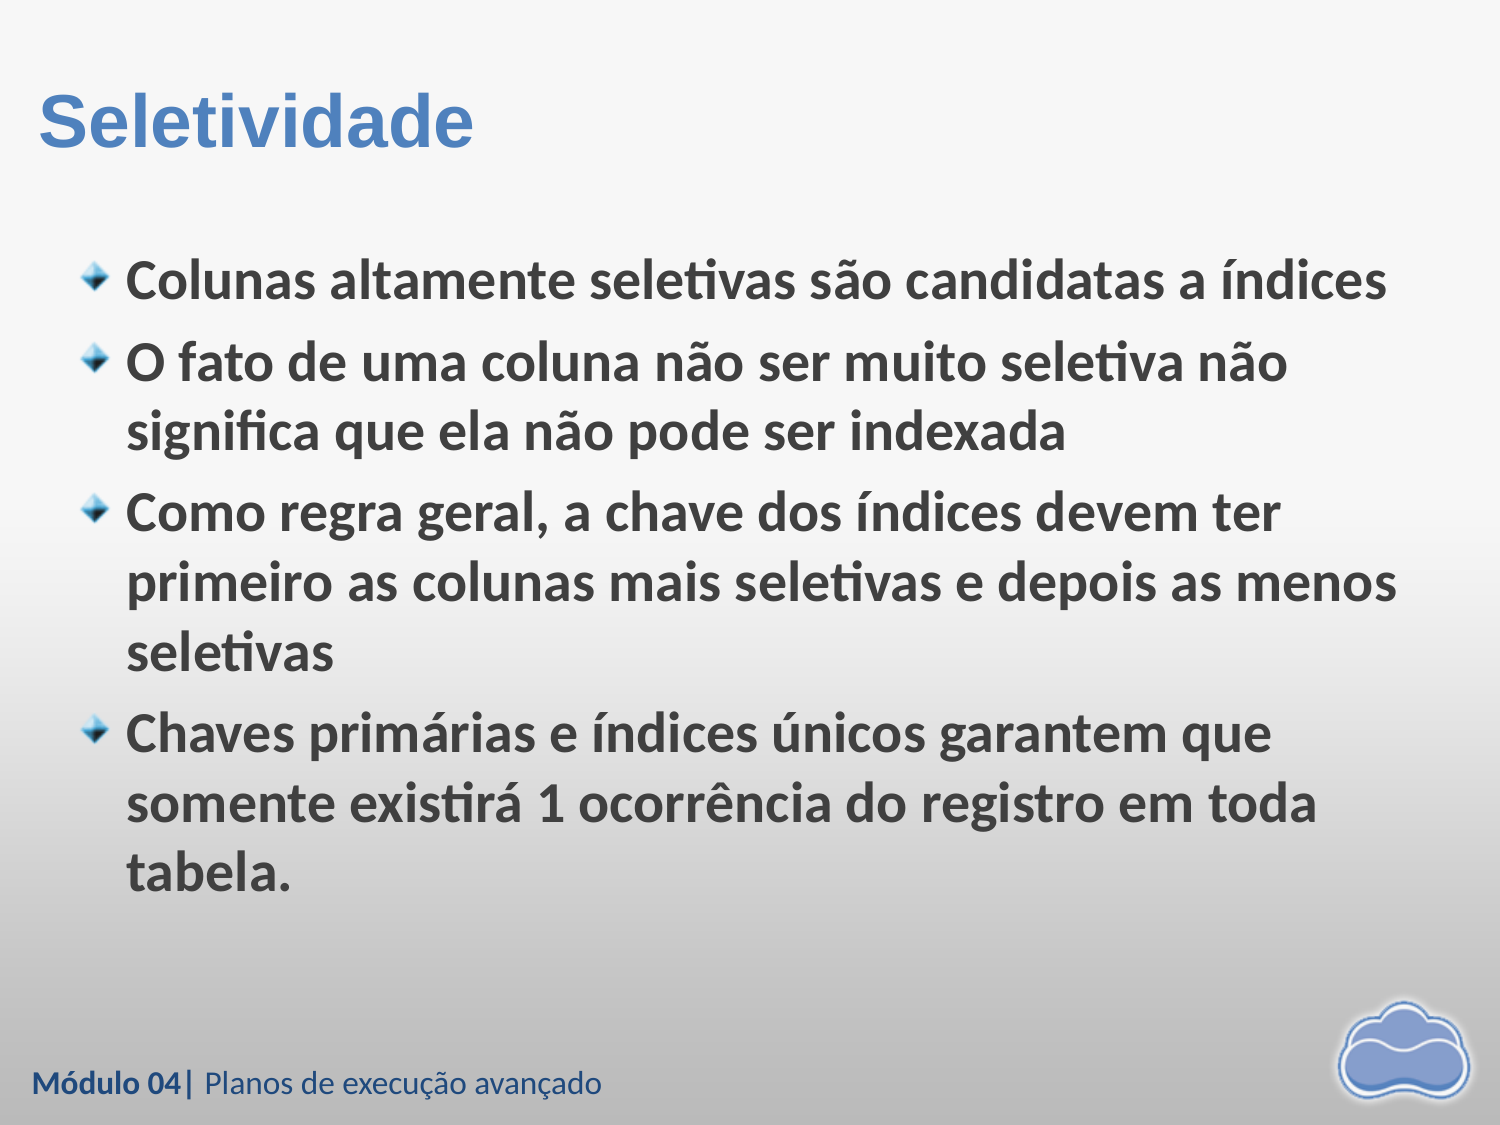

# Seletividade
Colunas altamente seletivas são candidatas a índices
O fato de uma coluna não ser muito seletiva não significa que ela não pode ser indexada
Como regra geral, a chave dos índices devem ter primeiro as colunas mais seletivas e depois as menos seletivas
Chaves primárias e índices únicos garantem que somente existirá 1 ocorrência do registro em toda tabela.